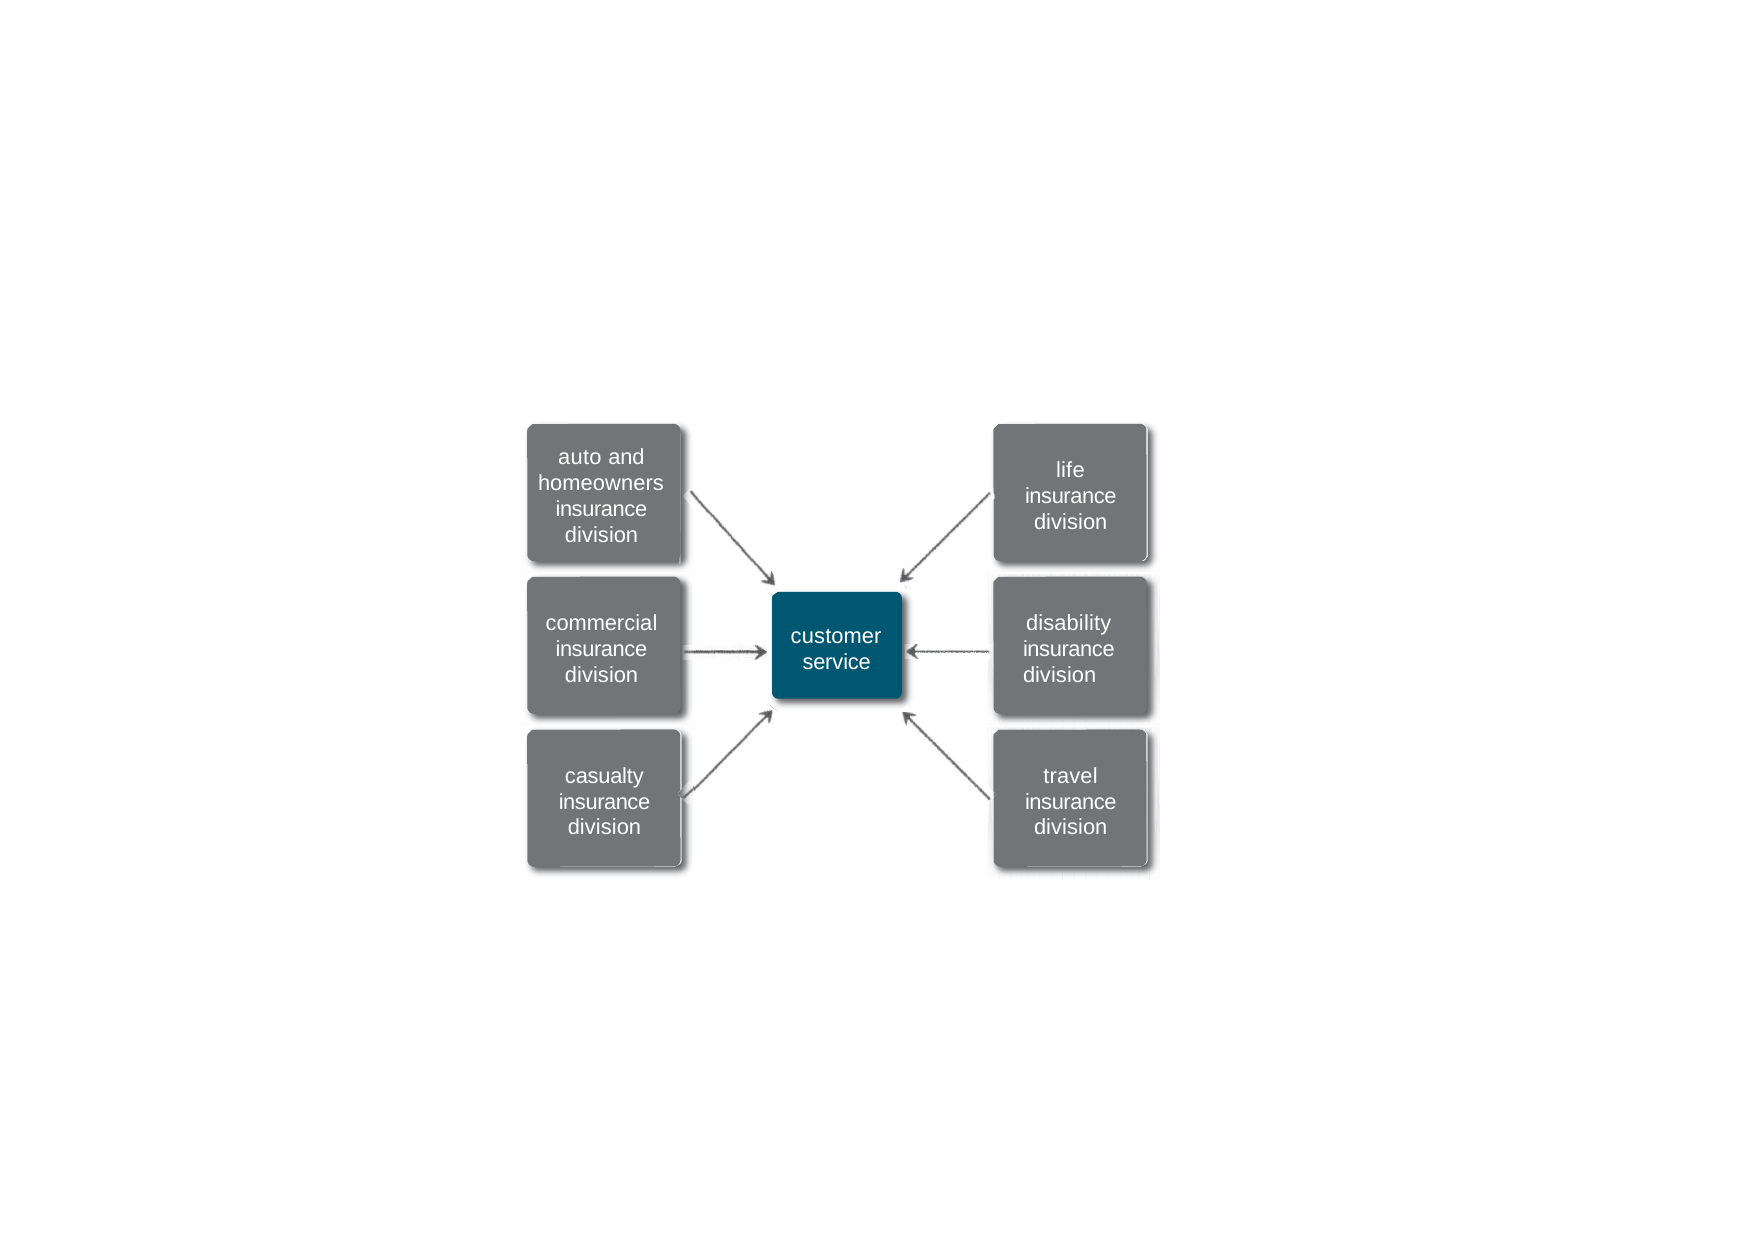

auto and homeowners insurance division
life insurance division

commercial insurance division
disability insurance division

customer service

casualty insurance division
travel insurance division